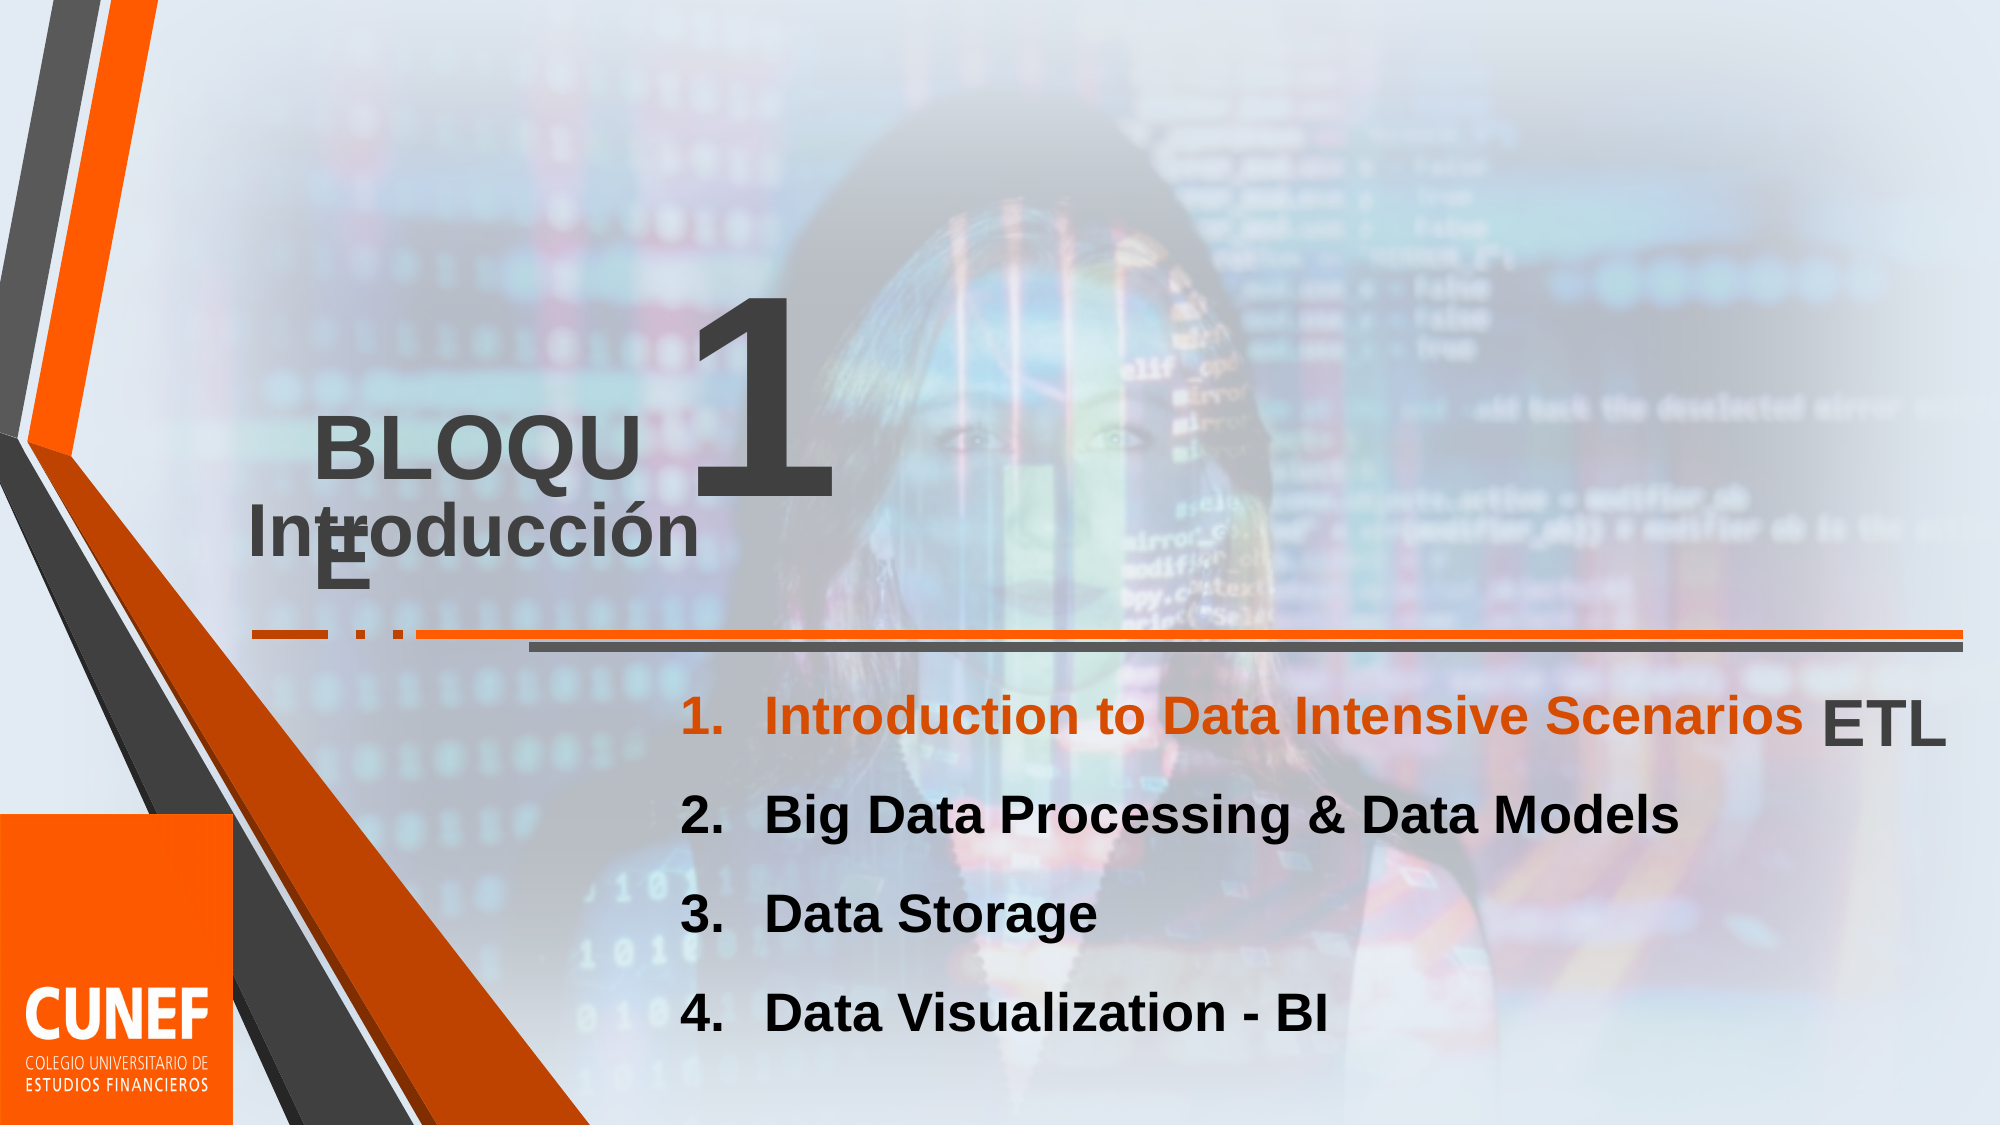

1
BLOQUE
Introducción

Introduction to Data Intensive Scenarios
Big Data Processing & Data Models
Data Storage
Data Visualization - BI
ETL